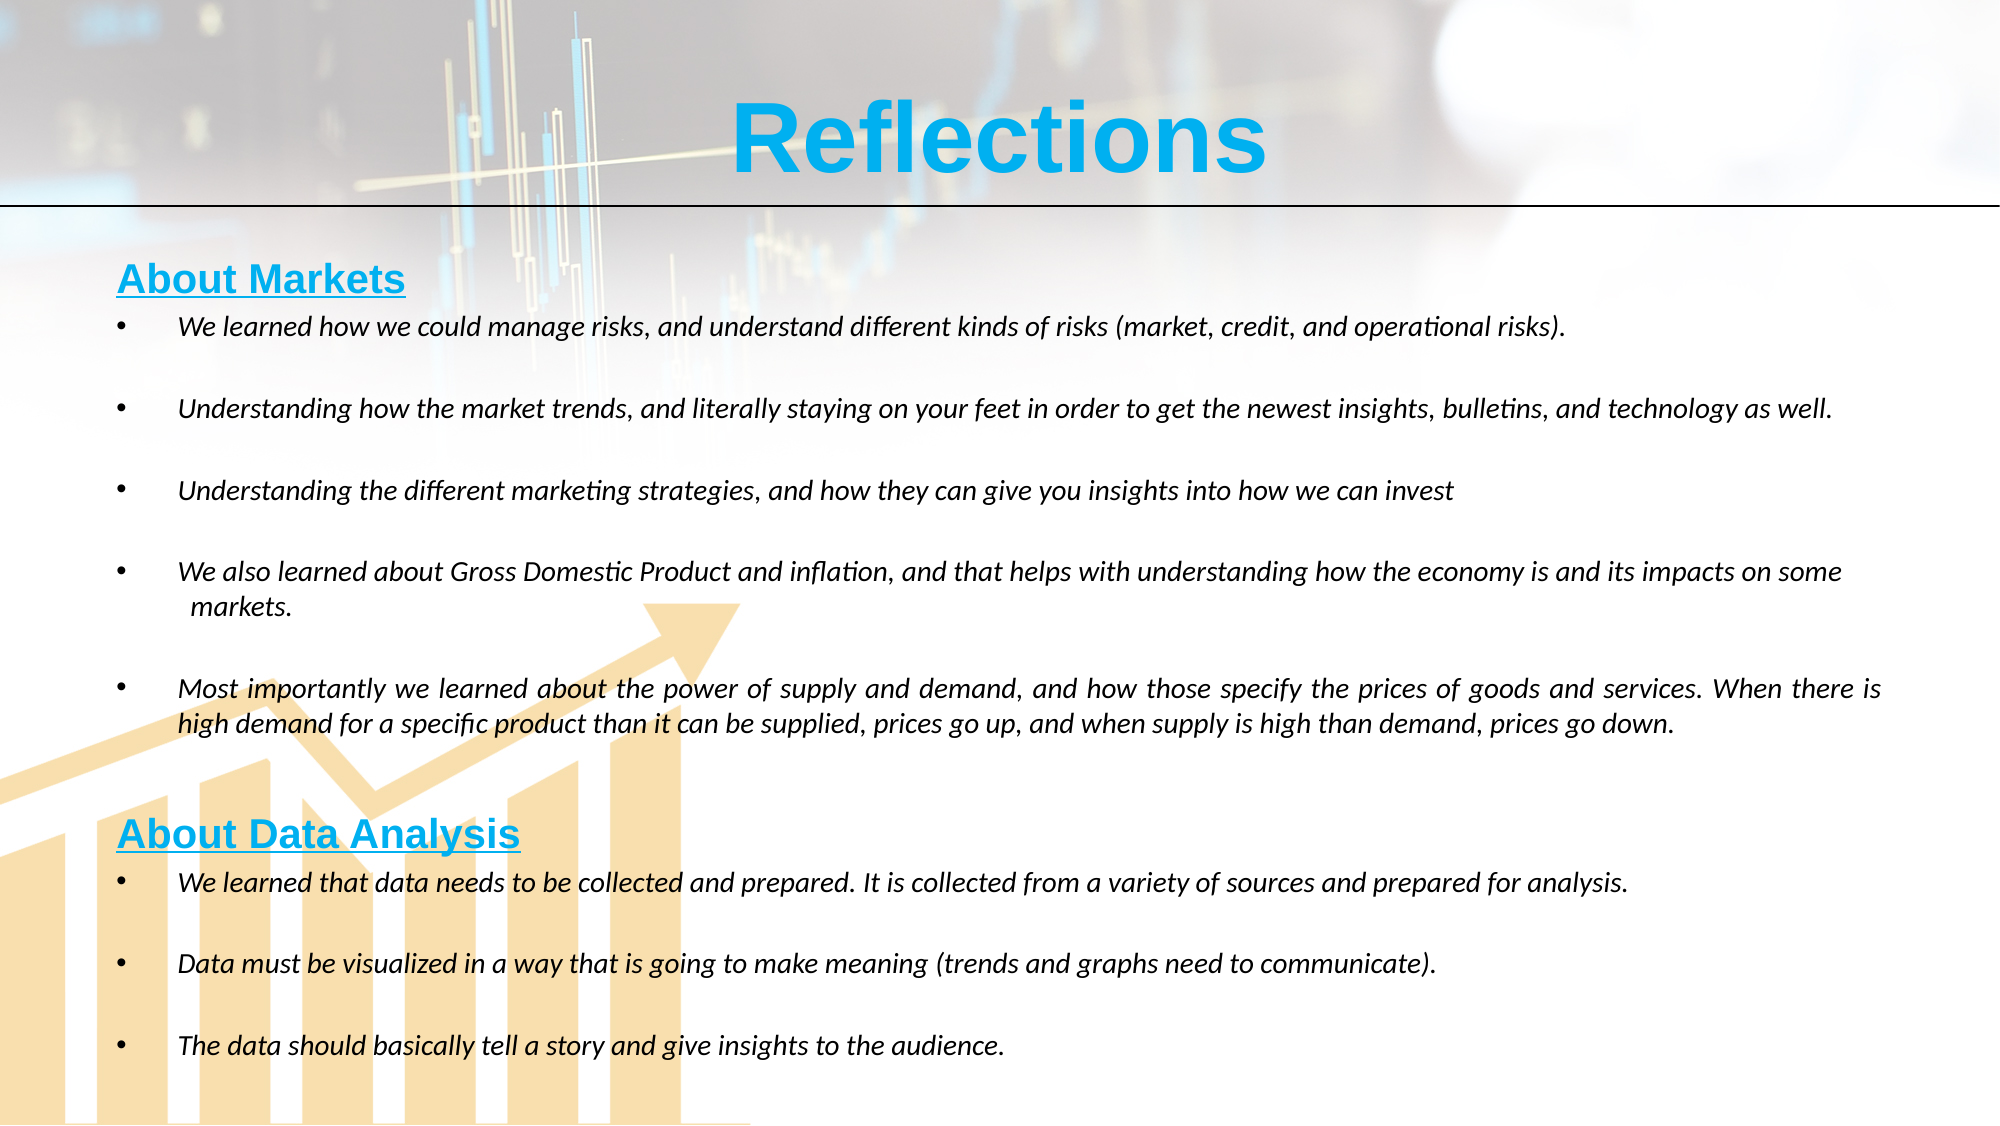

# Reflections
About Markets
We learned how we could manage risks, and understand different kinds of risks (market, credit, and operational risks).

Understanding how the market trends, and literally staying on your feet in order to get the newest insights, bulletins, and technology as well.

Understanding the different marketing strategies, and how they can give you insights into how we can invest

We also learned about Gross Domestic Product and inflation, and that helps with understanding how the economy is and its impacts on some         markets.

Most importantly we learned about the power of supply and demand, and how those specify the prices of goods and services. When there is high demand for a specific product than it can be supplied, prices go up, and when supply is high than demand, prices go down.
About Data Analysis
We learned that data needs to be collected and prepared. It is collected from a variety of sources and prepared for analysis.

Data must be visualized in a way that is going to make meaning (trends and graphs need to communicate).

The data should basically tell a story and give insights to the audience.